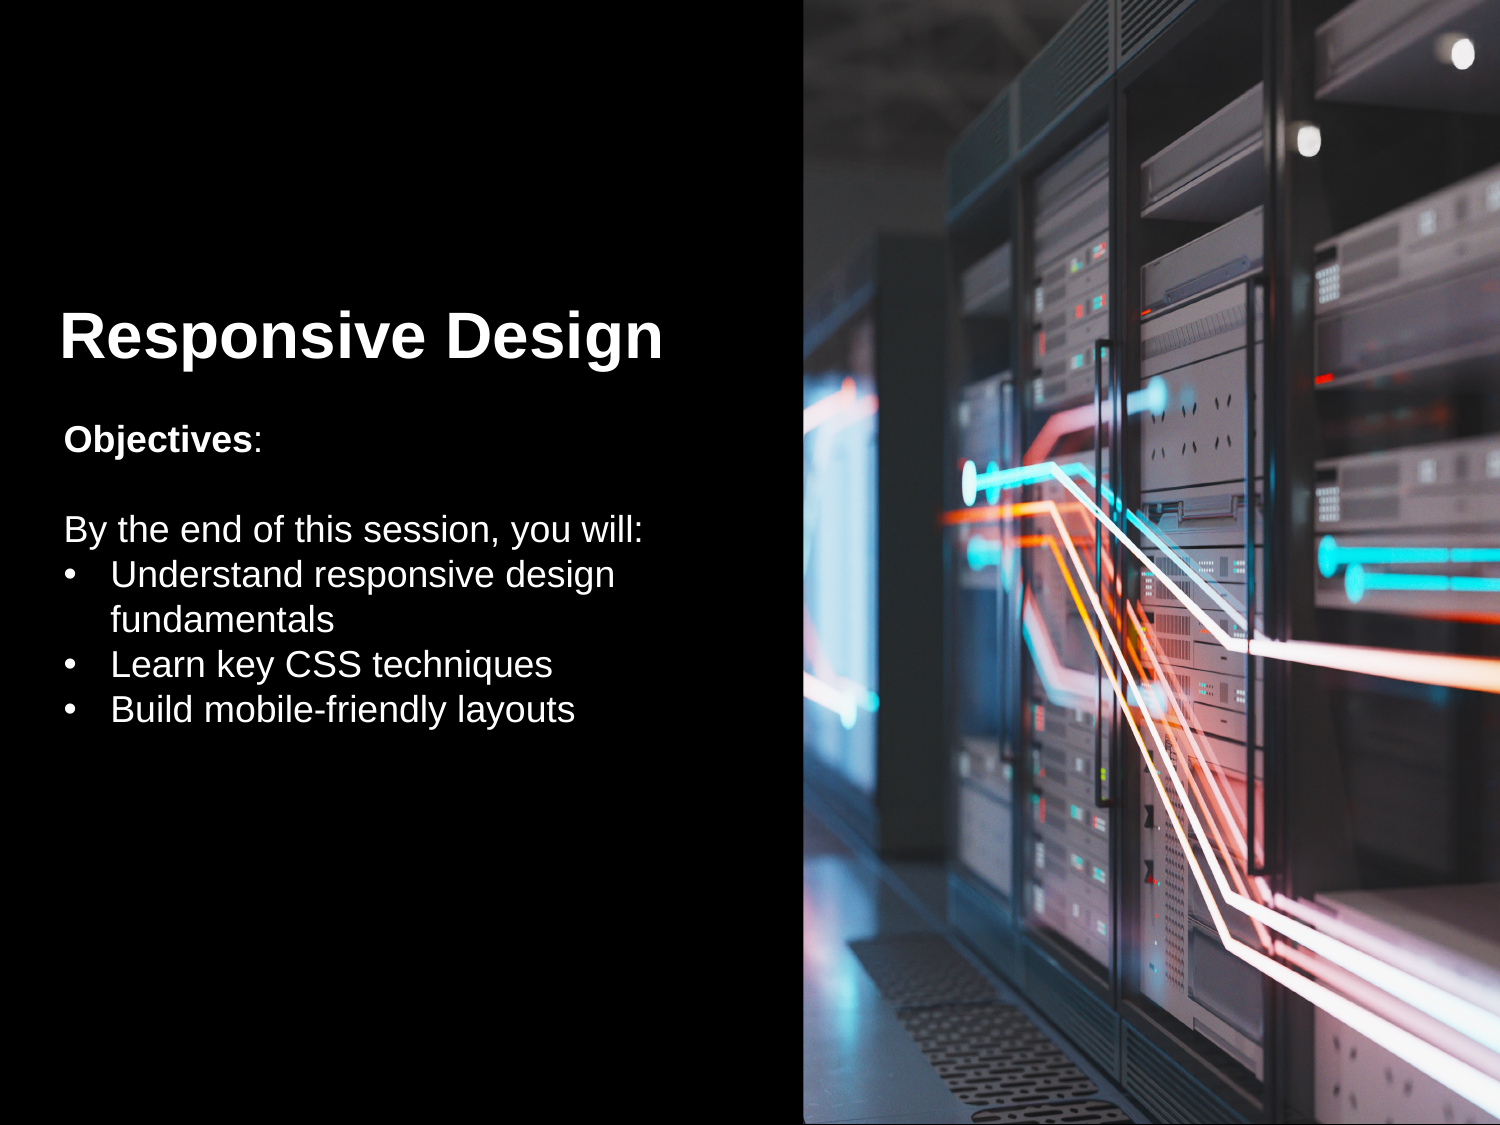

# Responsive Design
Objectives:
By the end of this session, you will:
Understand responsive design fundamentals
Learn key CSS techniques
Build mobile-friendly layouts